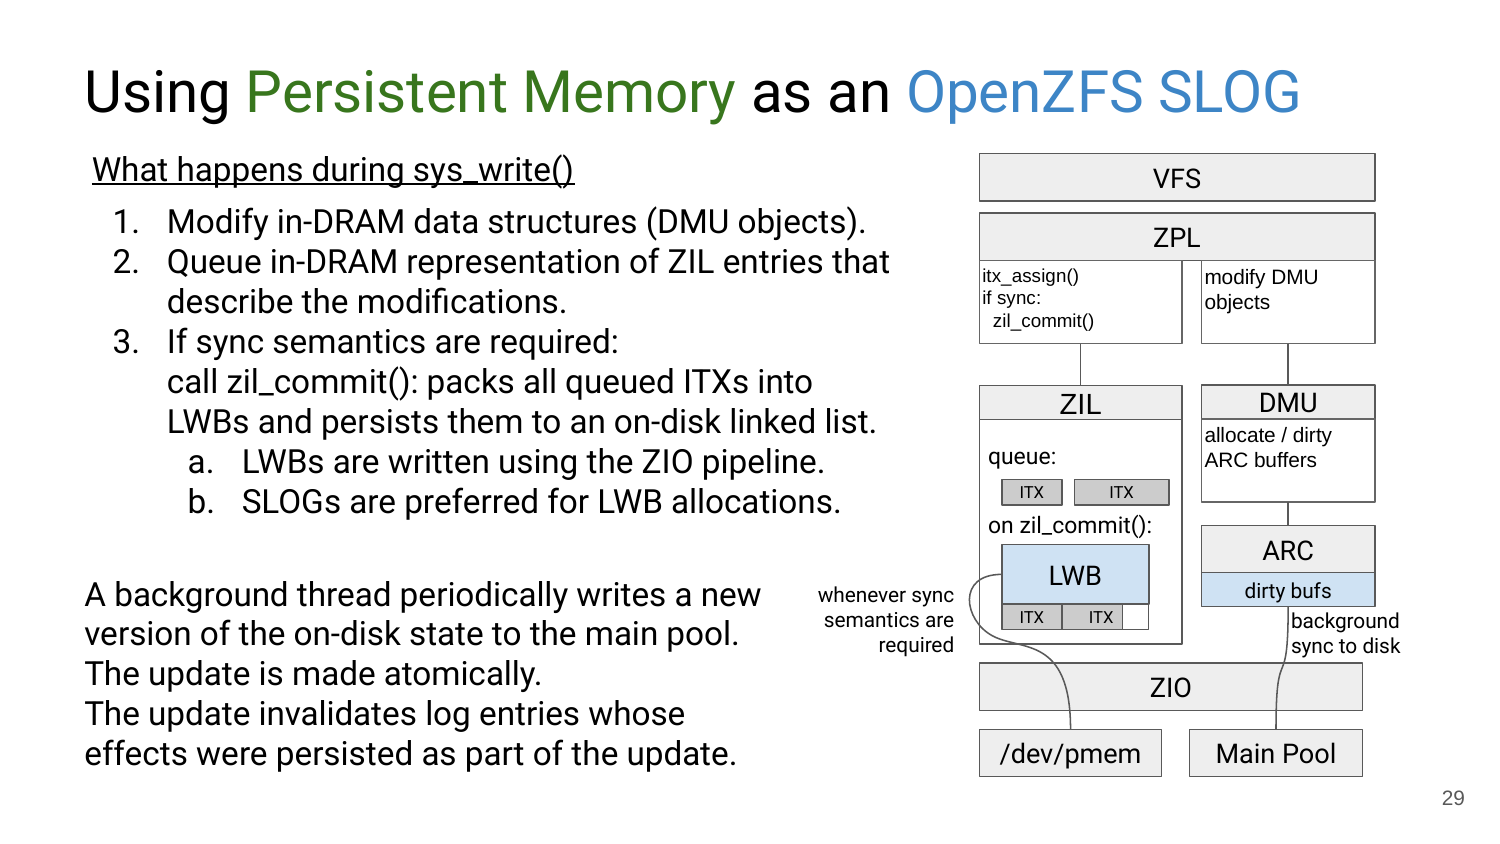

Using Persistent Memory as an OpenZFS SLOG
What happens during sys_write()
Modify in-DRAM data structures (DMU objects).
Queue in-DRAM representation of ZIL entries that describe the modifications.
If sync semantics are required:
call zil_commit(): packs all queued ITXs into LWBs and persists them to an on-disk linked list.
LWBs are written using the ZIO pipeline.
SLOGs are preferred for LWB allocations.
VFS
ZPL
itx_assign()
if sync:
  zil_commit()

modify DMU objects
DMU
ZIL
allocate / dirty ARC buffers

queue:
ITX
ITX
on zil_commit():
ARC
LWB
A background thread periodically writes a new version of the on-disk state to the main pool.
The update is made atomically.
The update invalidates log entries whose effects were persisted as part of the update.
whenever sync semantics are required
dirty bufs
ITX
ITX

background
sync to disk
ZIO
/dev/pmem
Main Pool
29